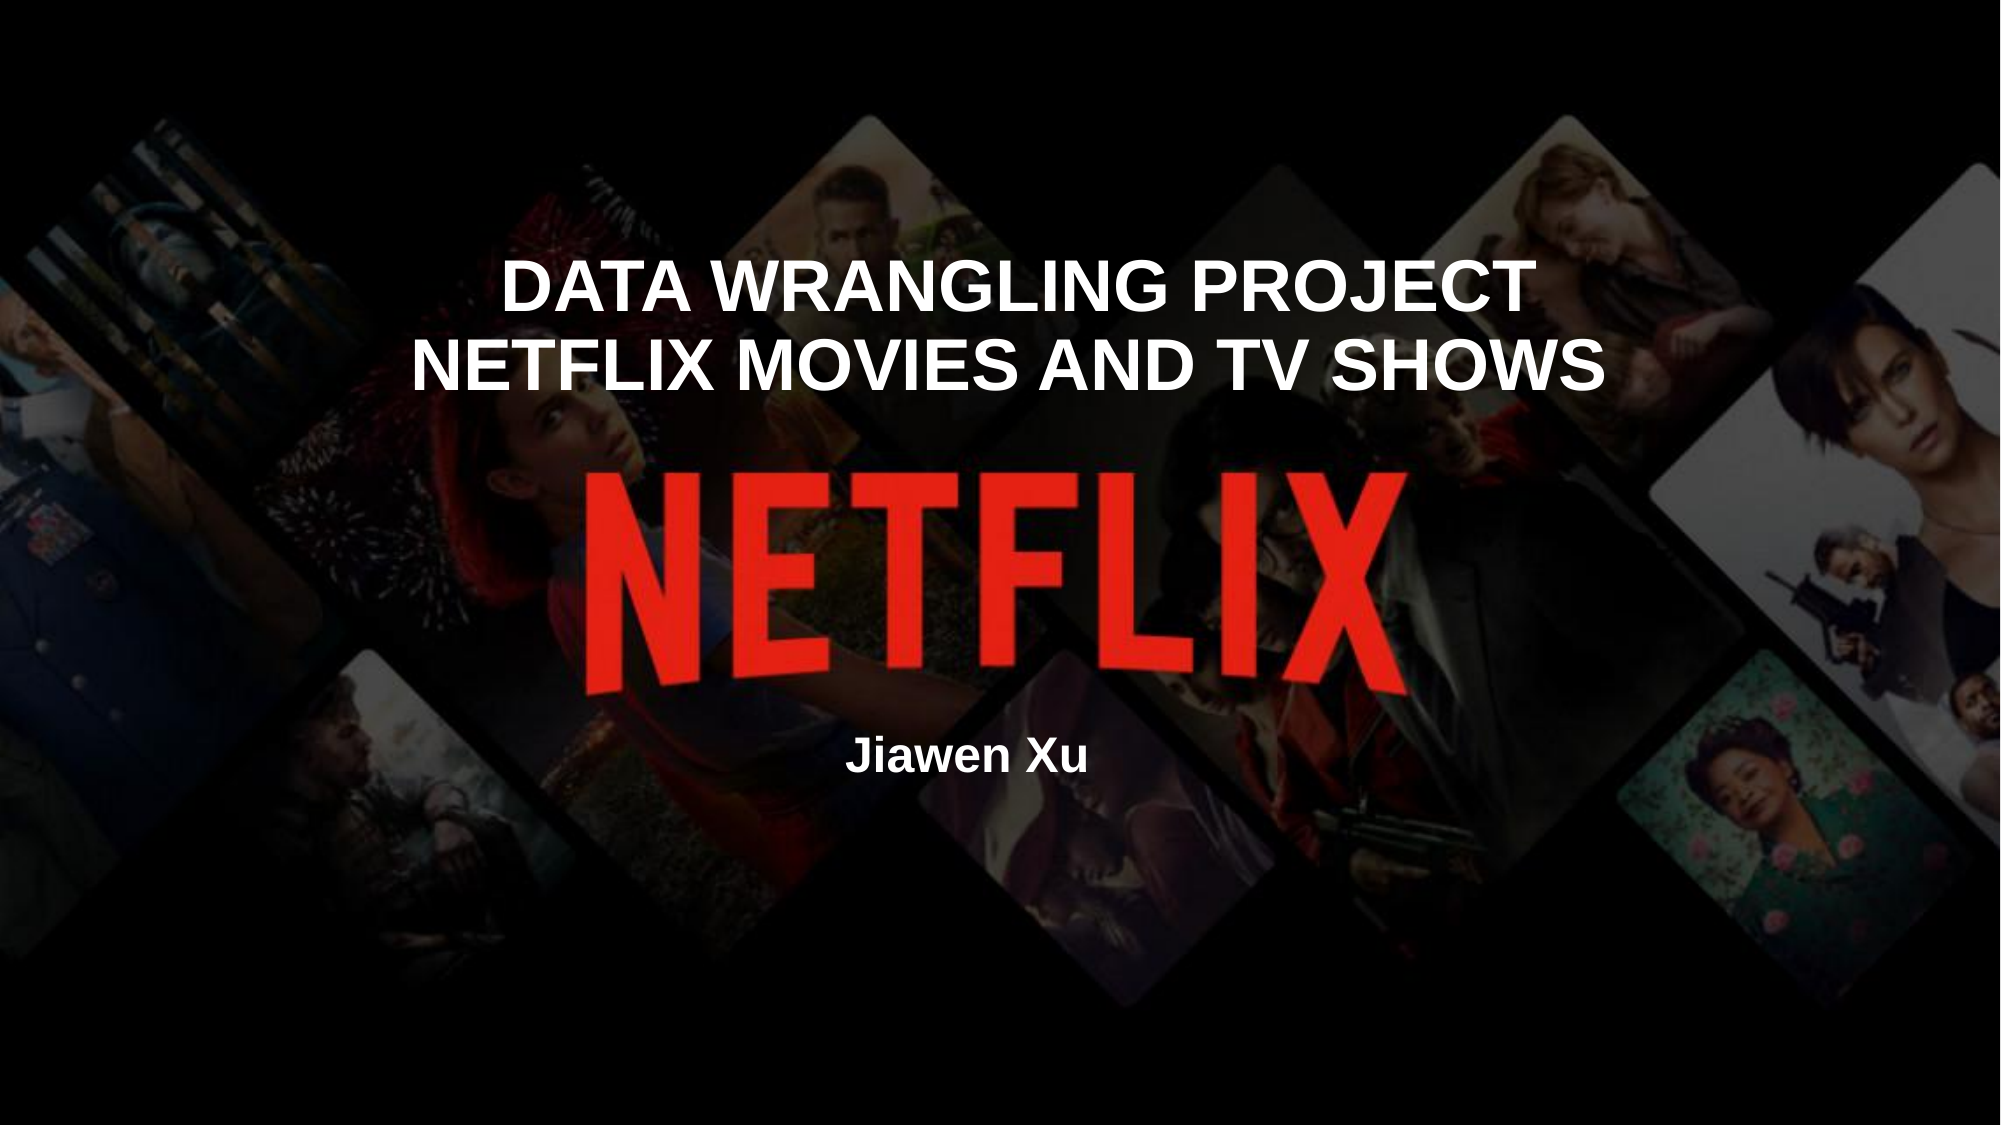

# DATA WRANGLING PROJECT NETFLIX MOVIES AND TV SHOWS
Jiawen Xu